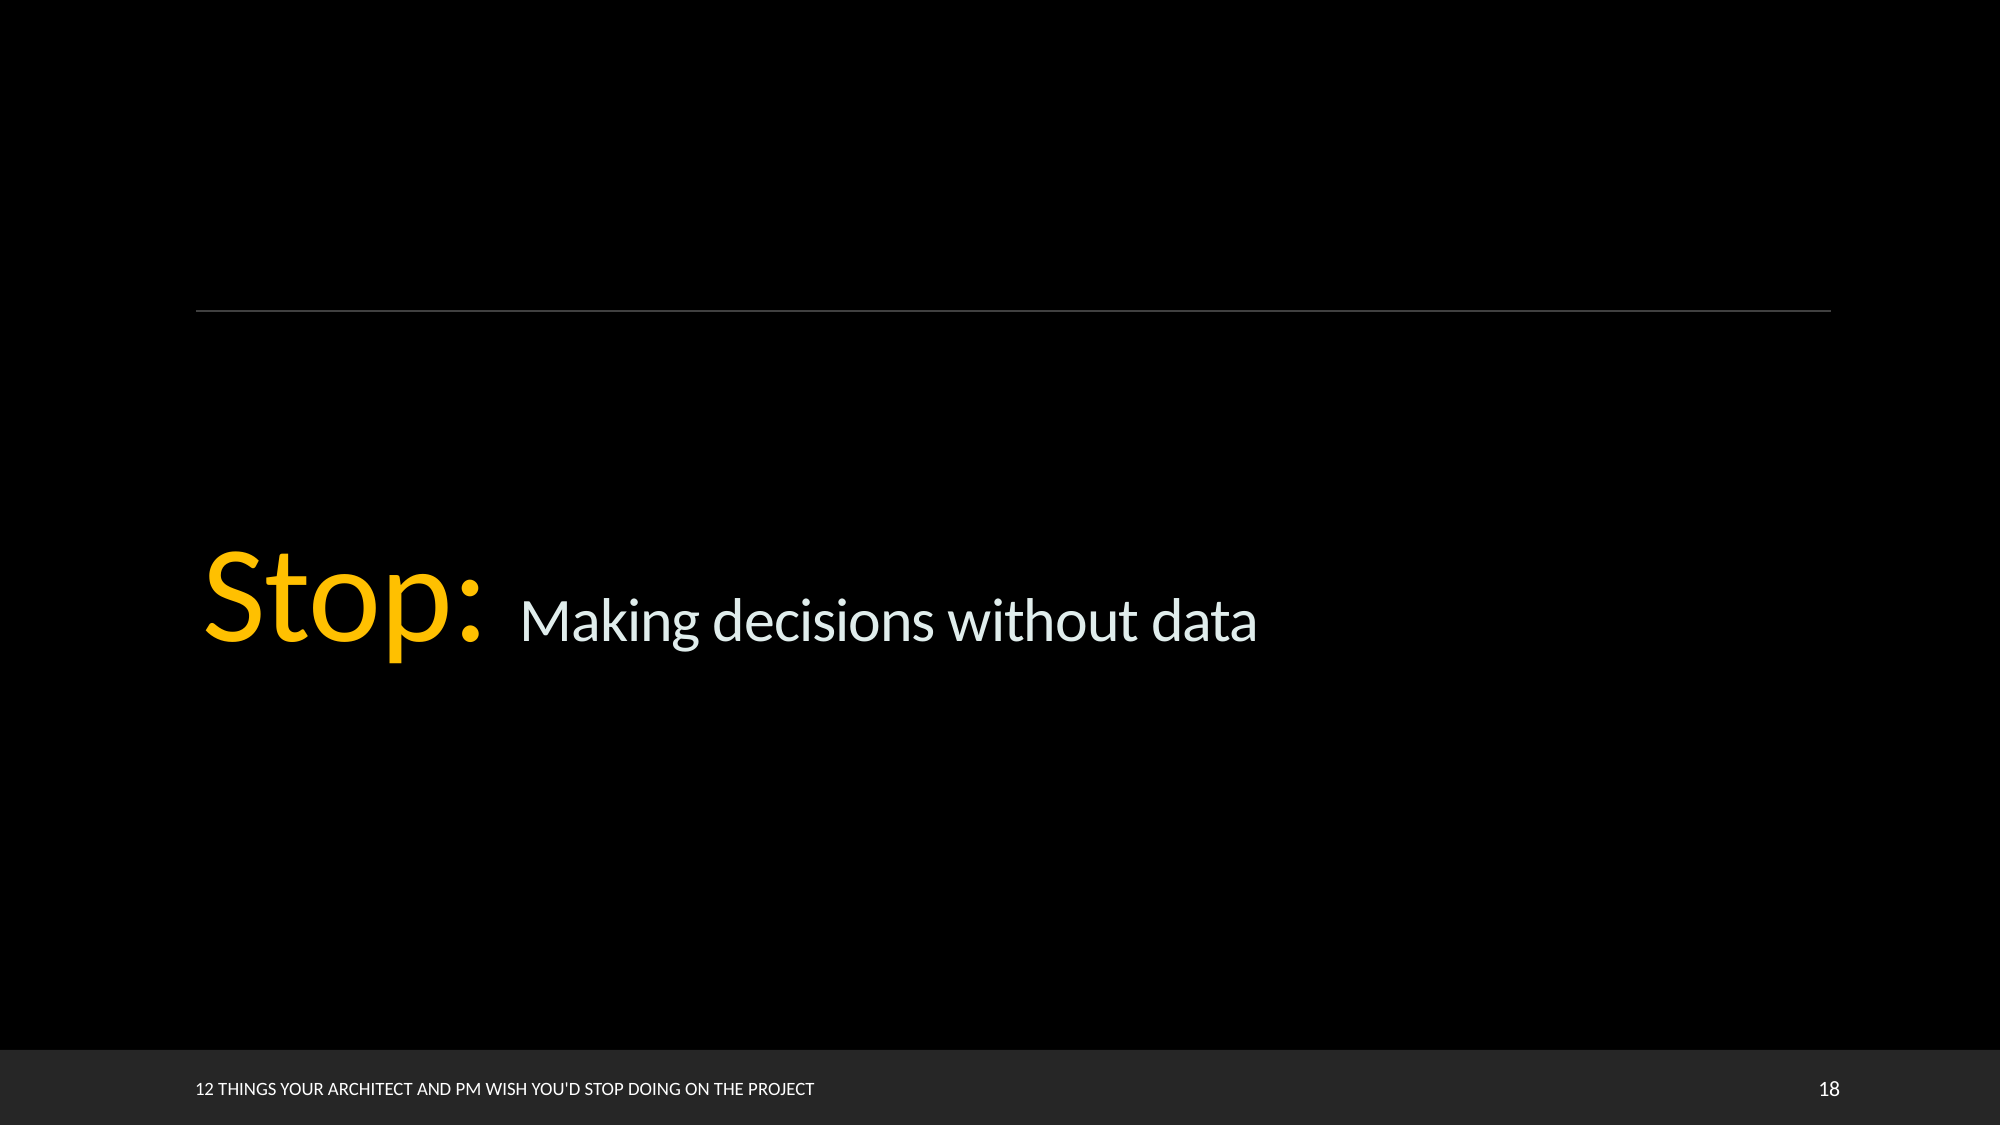

# Stop: Making decisions without data
12 things your Architect and PM wish you'd stop doing on the project
18